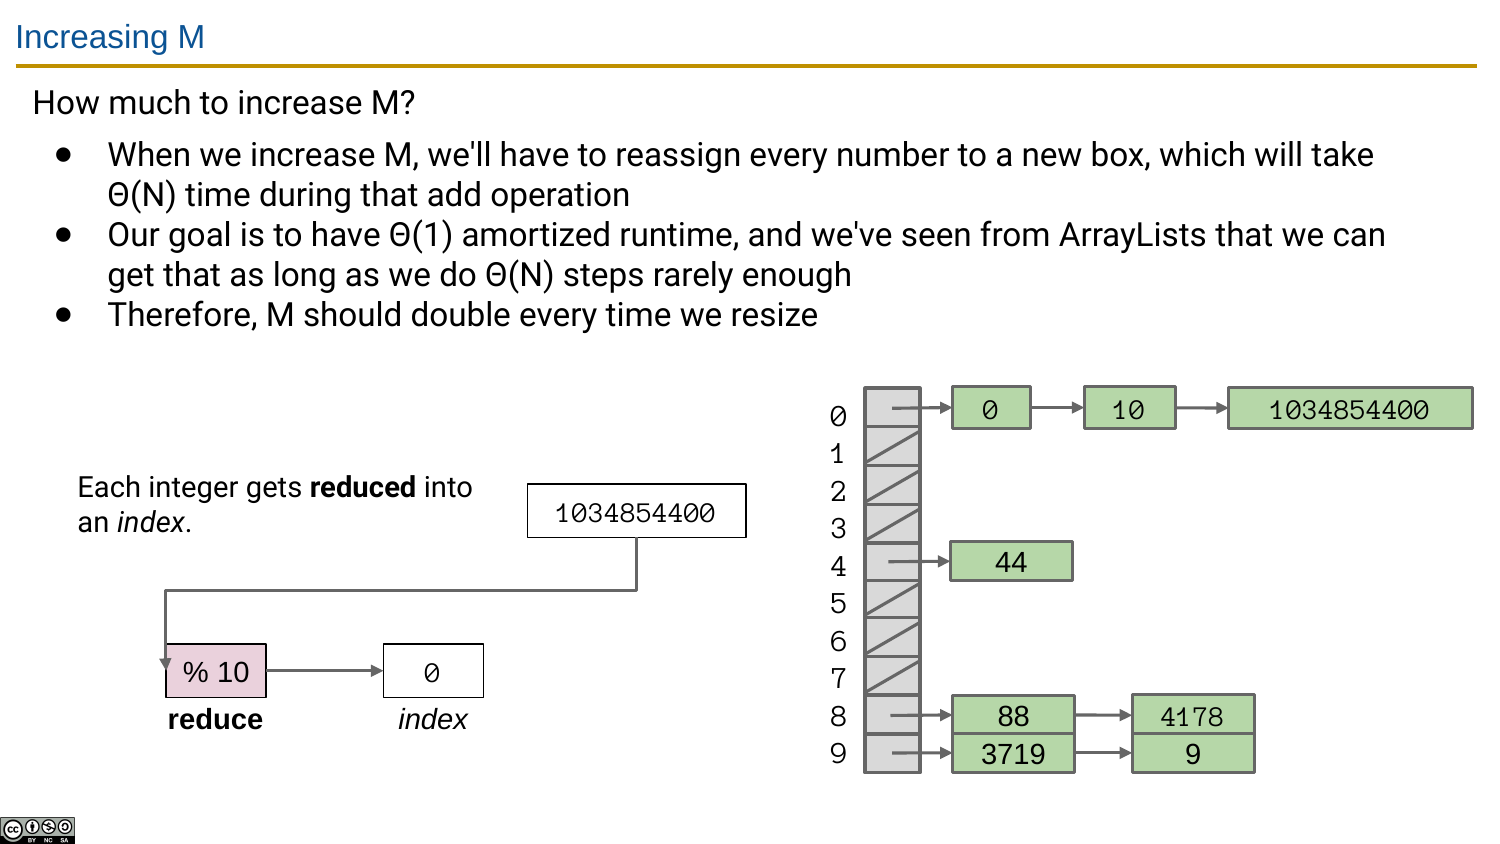

# Increasing M
How much to increase M?
When we increase M, we'll have to reassign every number to a new box, which will take Θ(N) time during that add operation
Our goal is to have Θ(1) amortized runtime, and we've seen from ArrayLists that we can get that as long as we do Θ(N) steps rarely enough
Therefore, M should double every time we resize
0
1
2
3
4
5
6
7
8
9
0
10
1034854400

Each integer gets reduced into an index.

1034854400

44

% 10
0

reduce
index
4178
88

3719
9